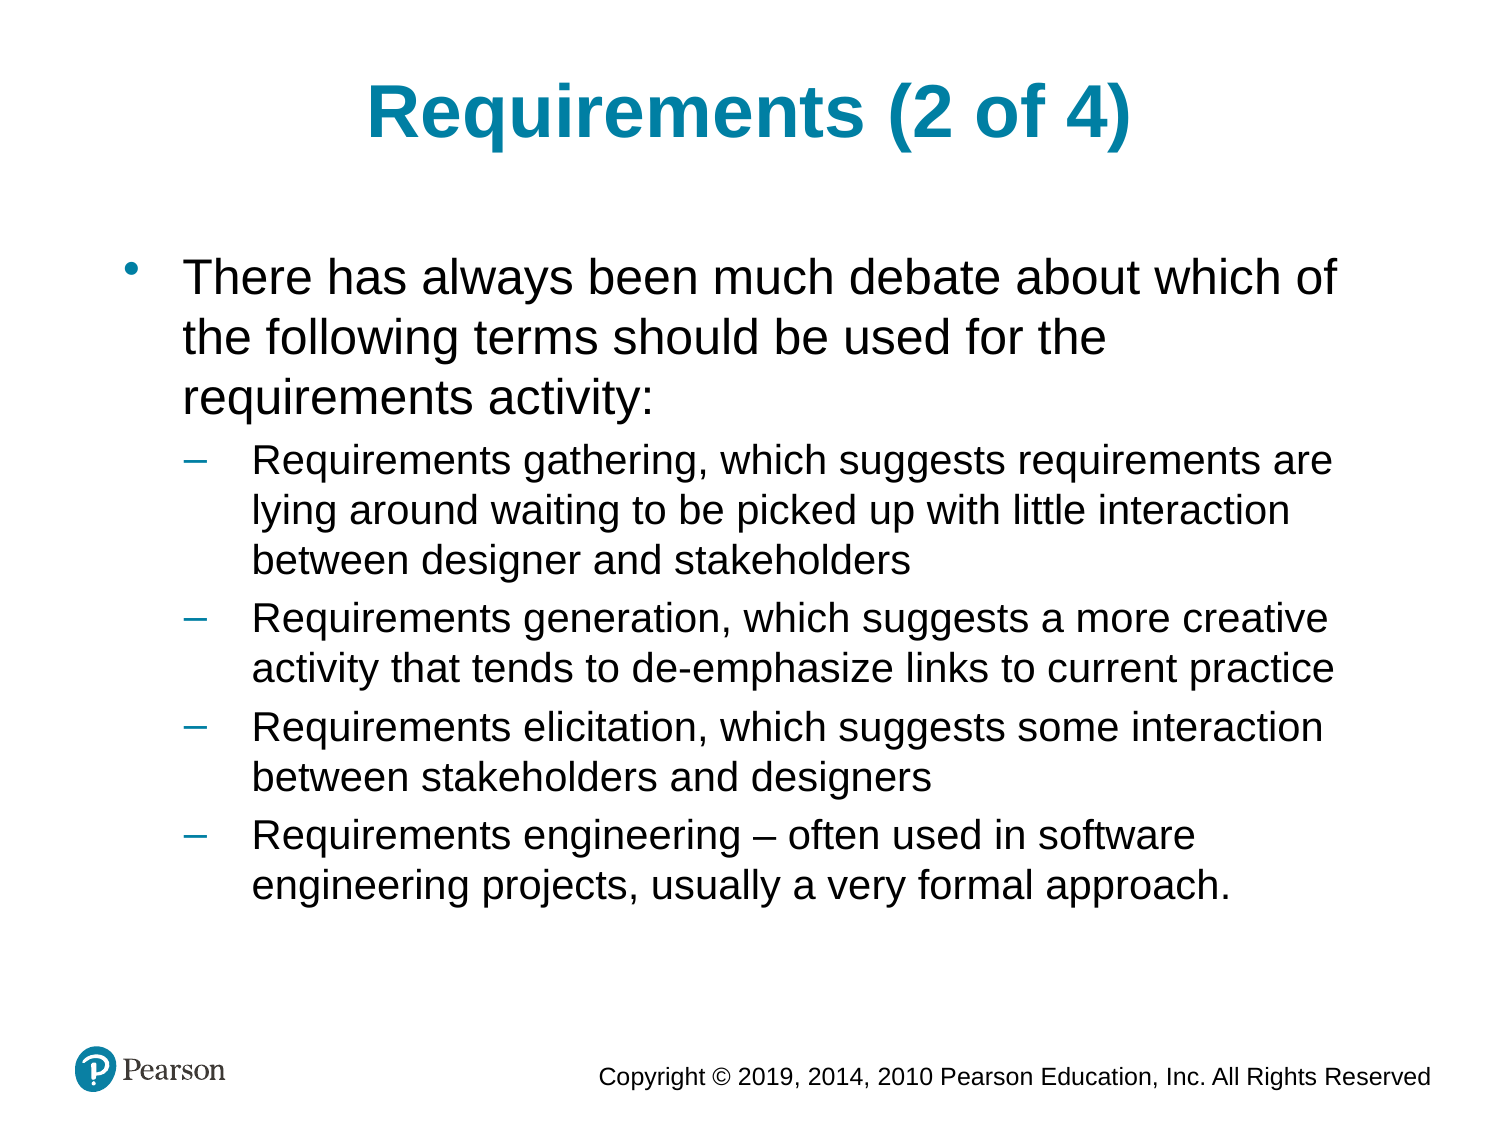

Requirements (2 of 4)
There has always been much debate about which of the following terms should be used for the requirements activity:
Requirements gathering, which suggests requirements are lying around waiting to be picked up with little interaction between designer and stakeholders
Requirements generation, which suggests a more creative activity that tends to de-emphasize links to current practice
Requirements elicitation, which suggests some interaction between stakeholders and designers
Requirements engineering – often used in software engineering projects, usually a very formal approach.